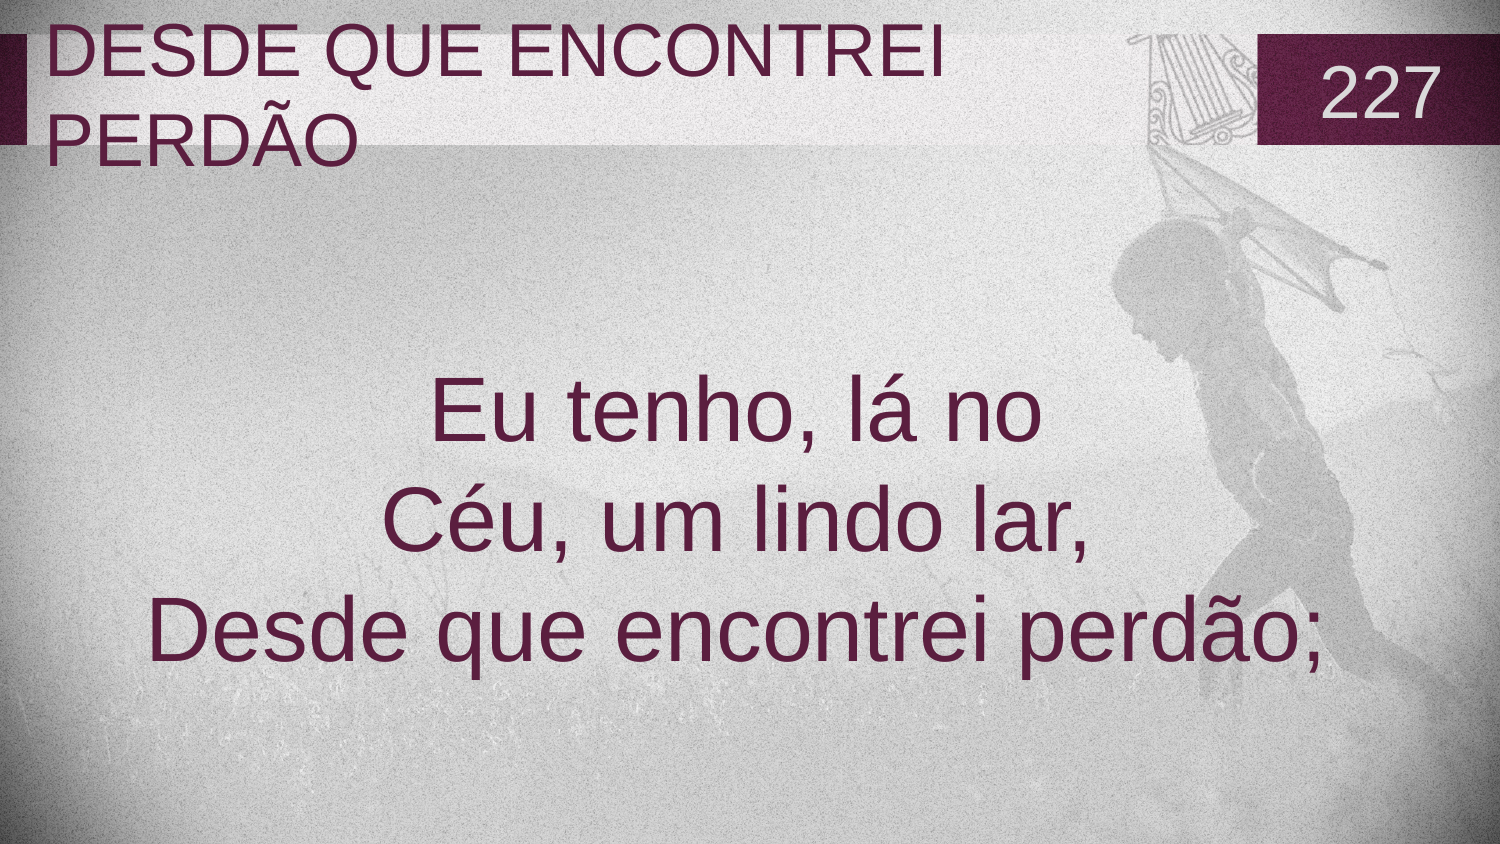

# DESDE QUE ENCONTREI PERDÃO
227
Eu tenho, lá no
Céu, um lindo lar,
Desde que encontrei perdão;